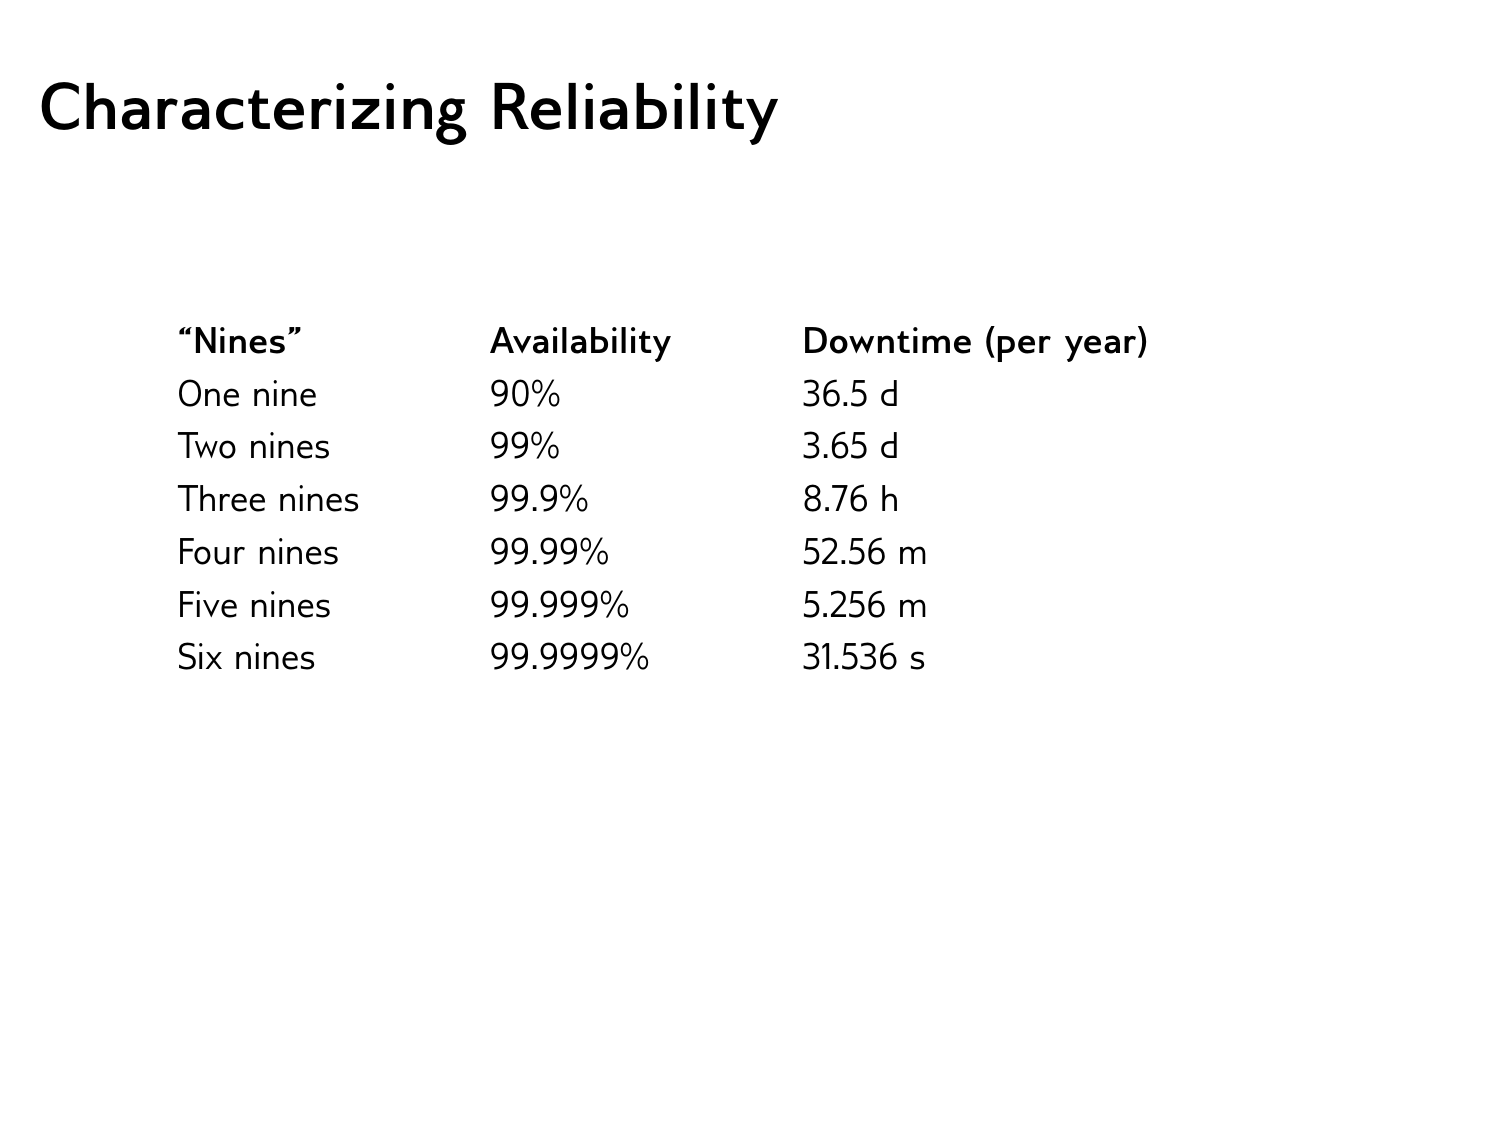

# Characterizing Reliability
| “Nines” | Availability | Downtime (per year) |
| --- | --- | --- |
| One nine | 90% | 36.5 d |
| Two nines | 99% | 3.65 d |
| Three nines | 99.9% | 8.76 h |
| Four nines | 99.99% | 52.56 m |
| Five nines | 99.999% | 5.256 m |
| Six nines | 99.9999% | 31.536 s |